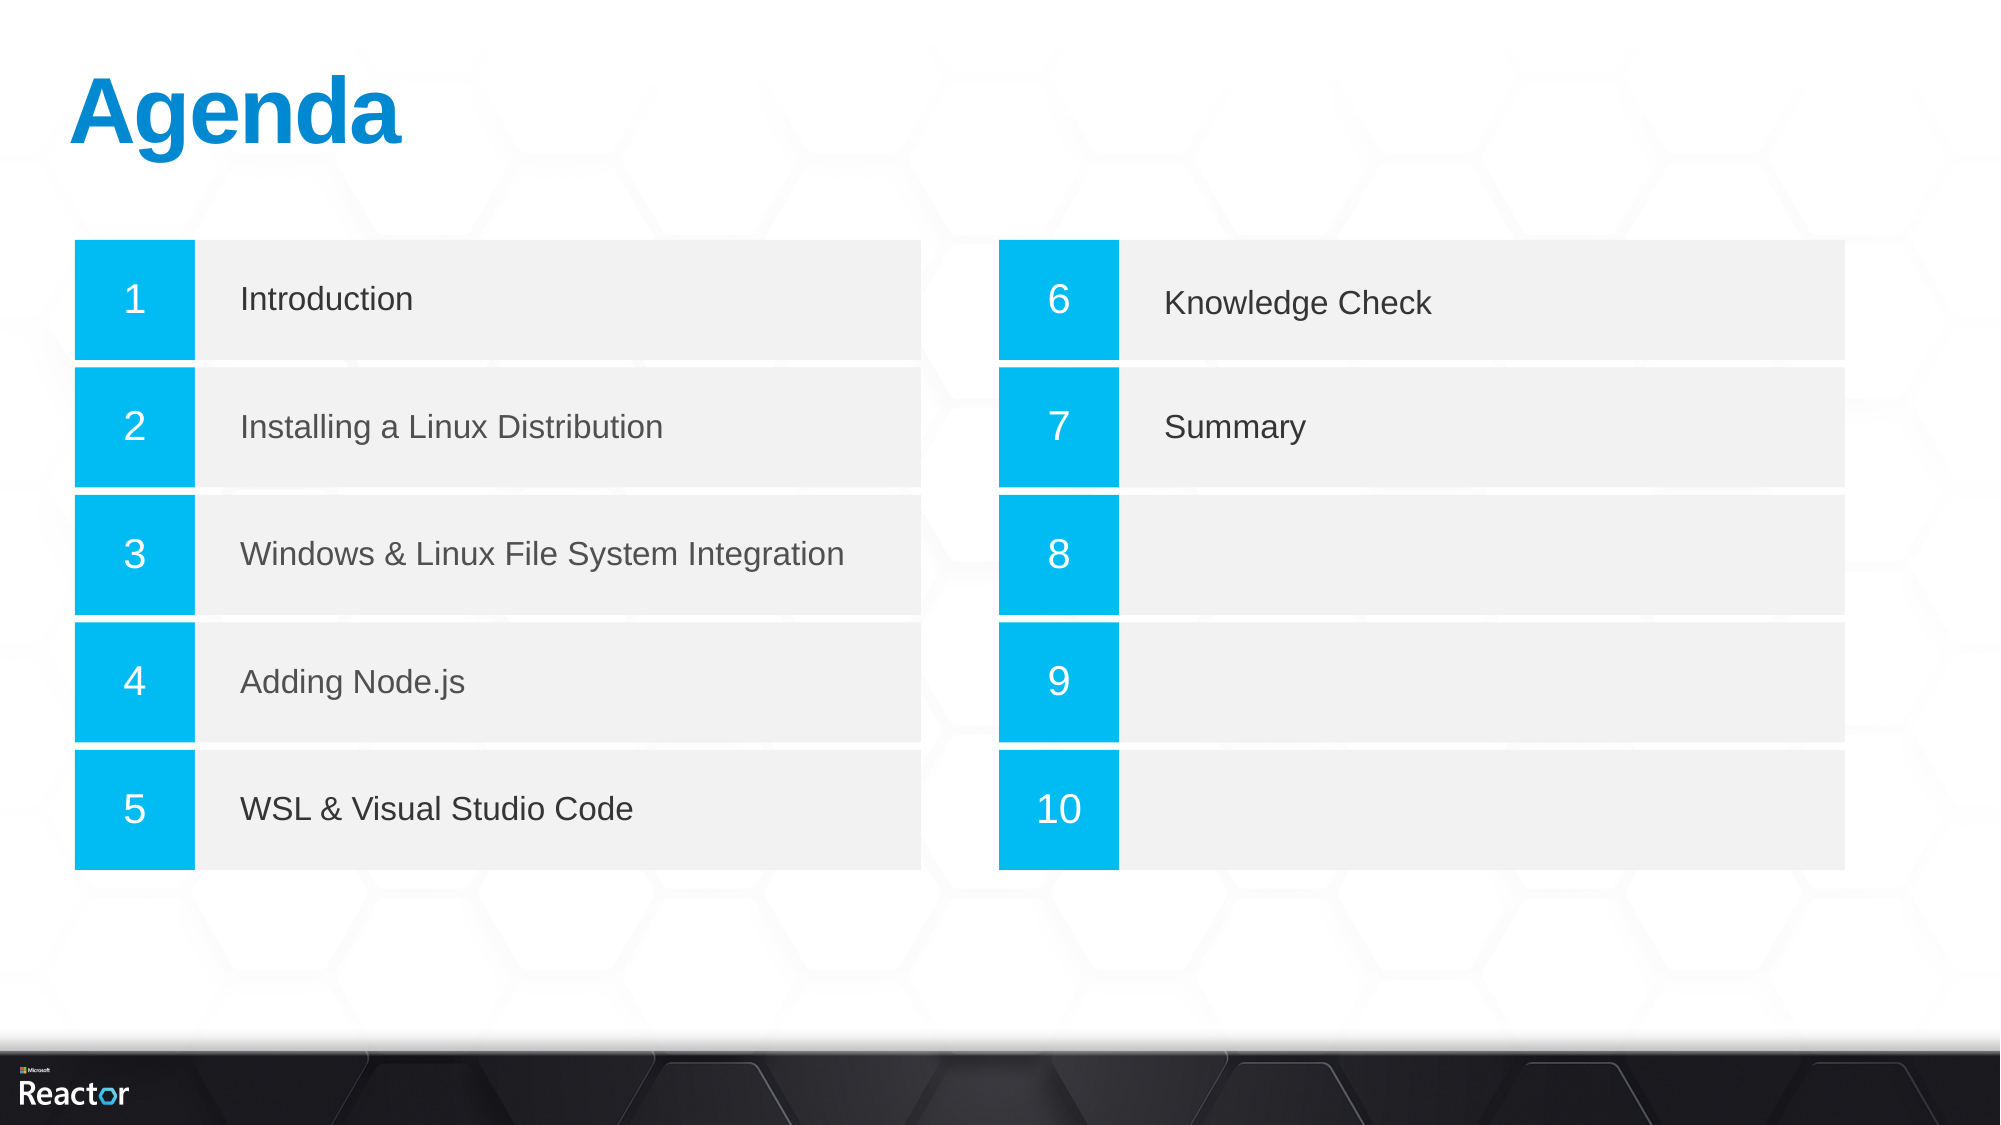

# Agenda
Introduction

Knowledge Check
Installing a Linux Distribution

Summary
Windows & Linux File System Integration

Adding Node.js

WSL & Visual Studio Code